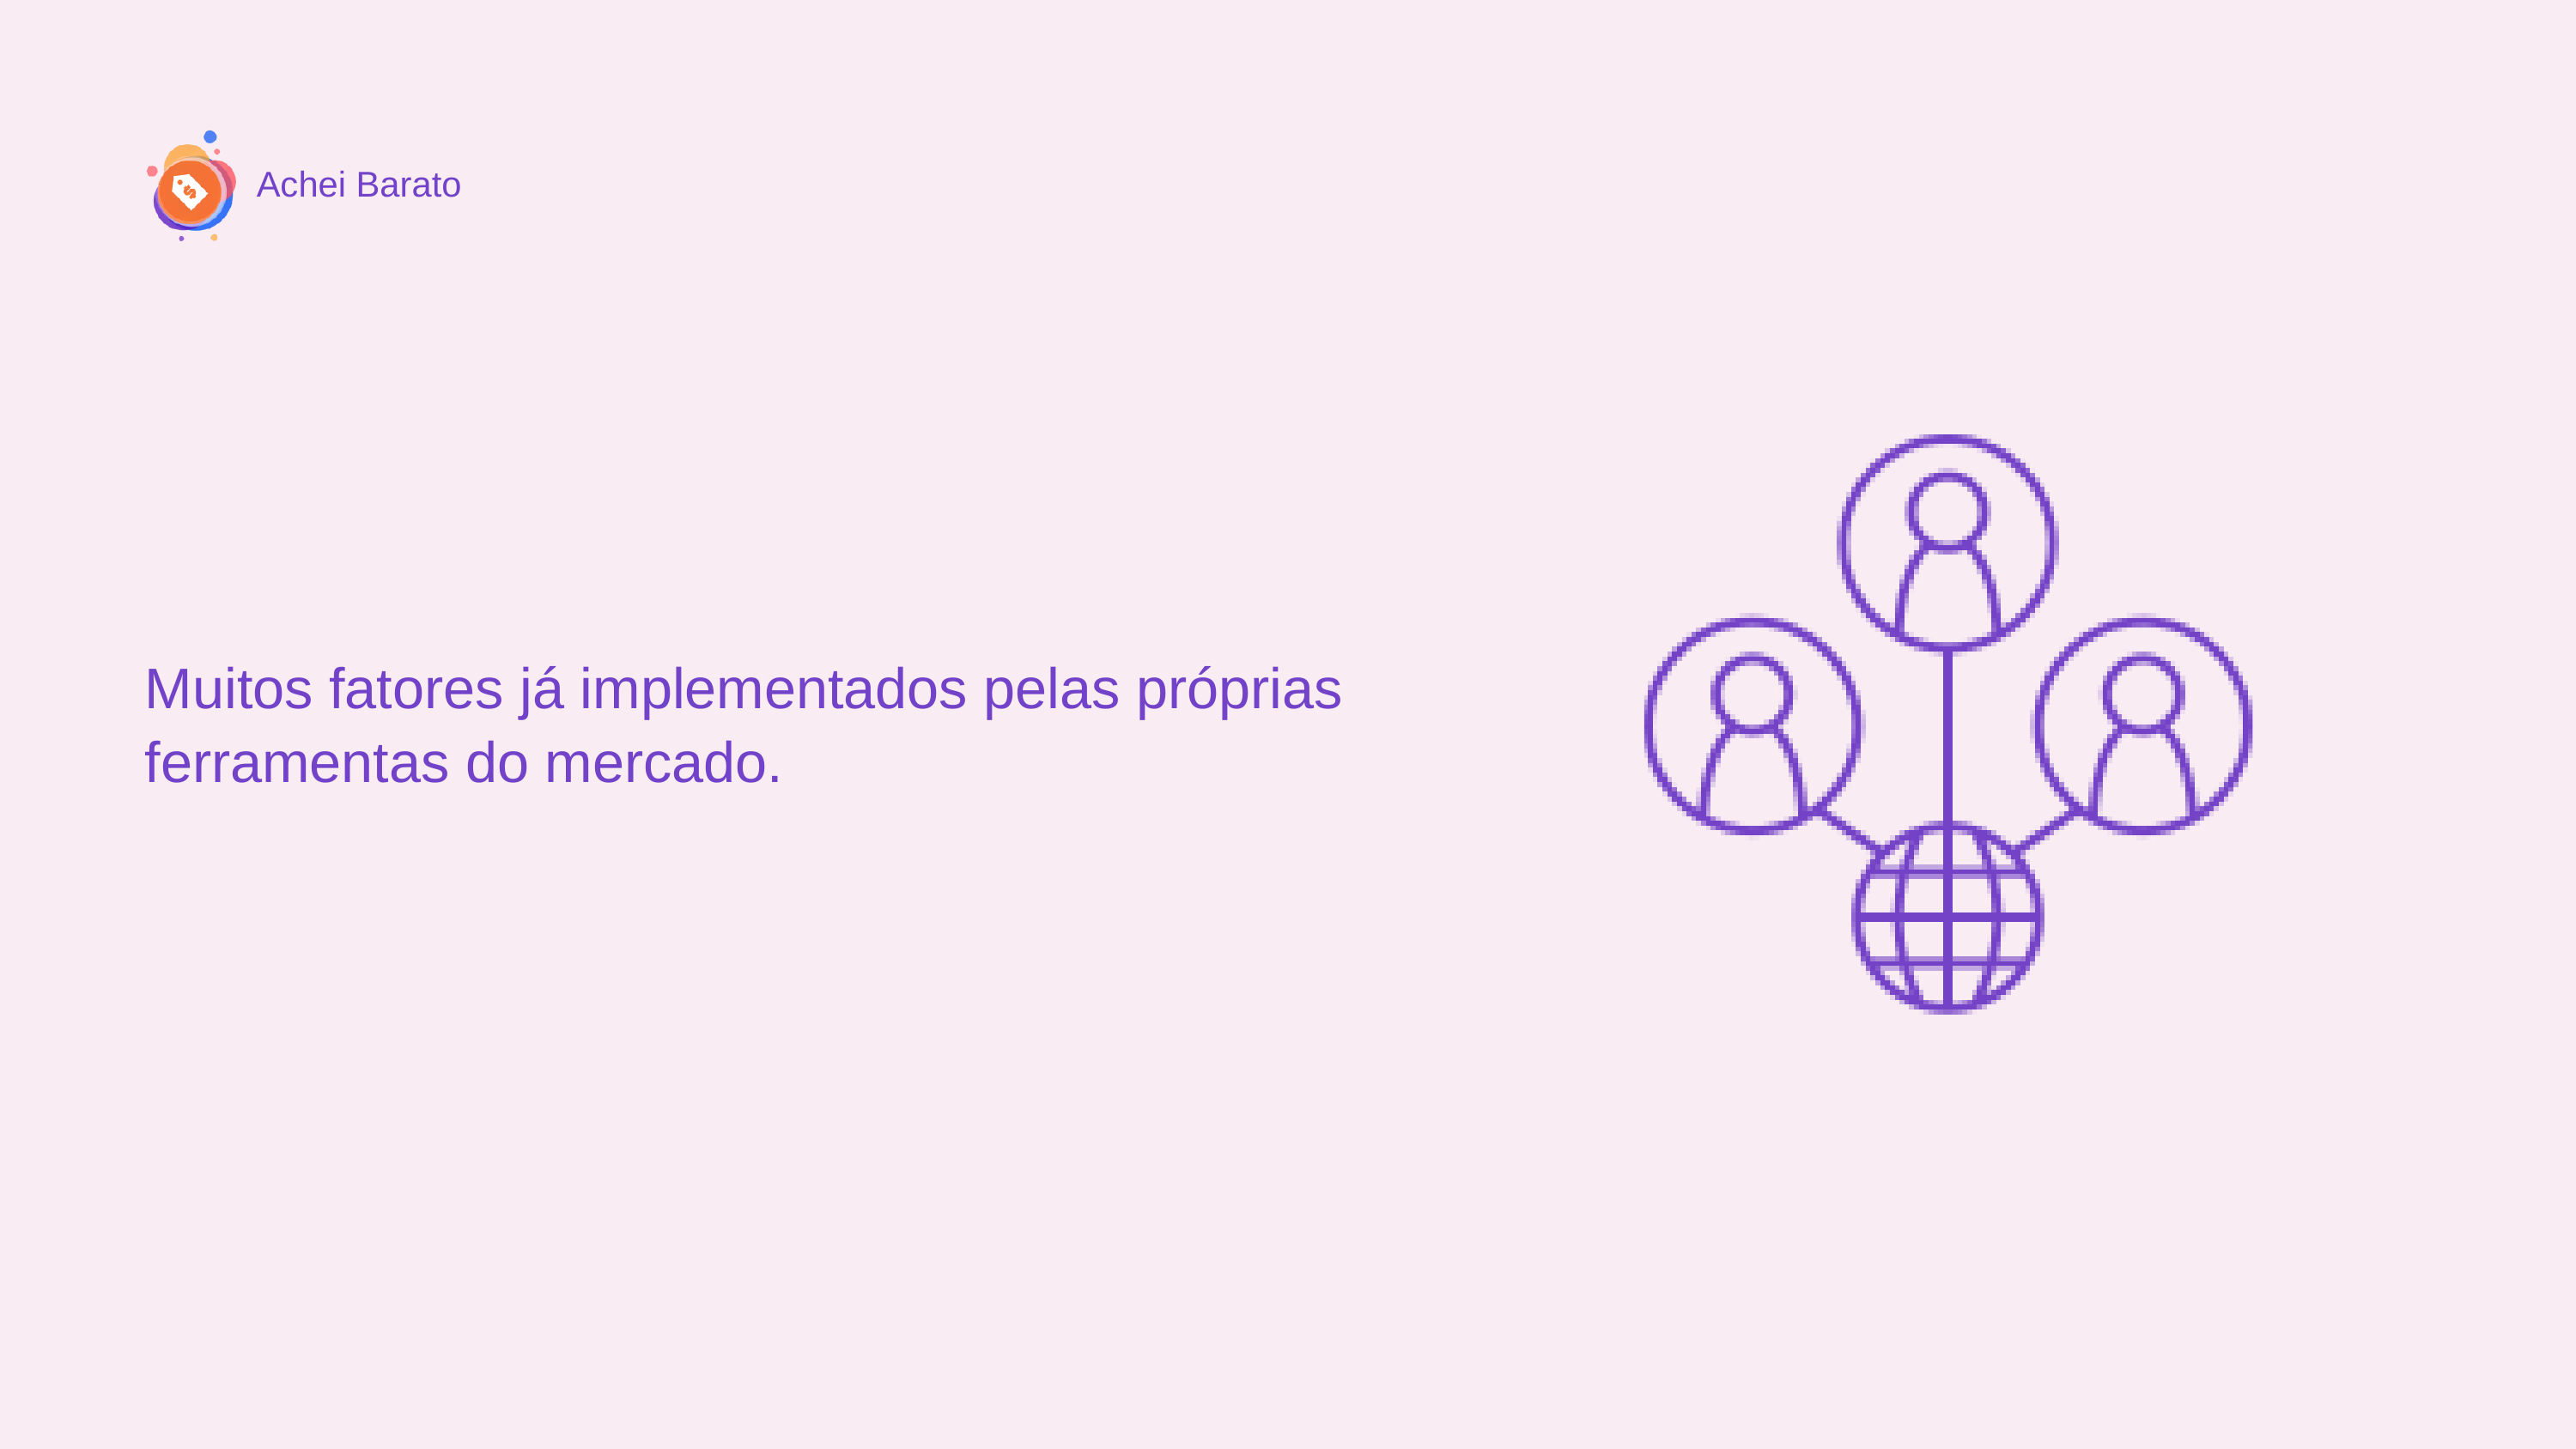

Achei Barato

Muitos fatores já implementados pelas próprias ferramentas do mercado.